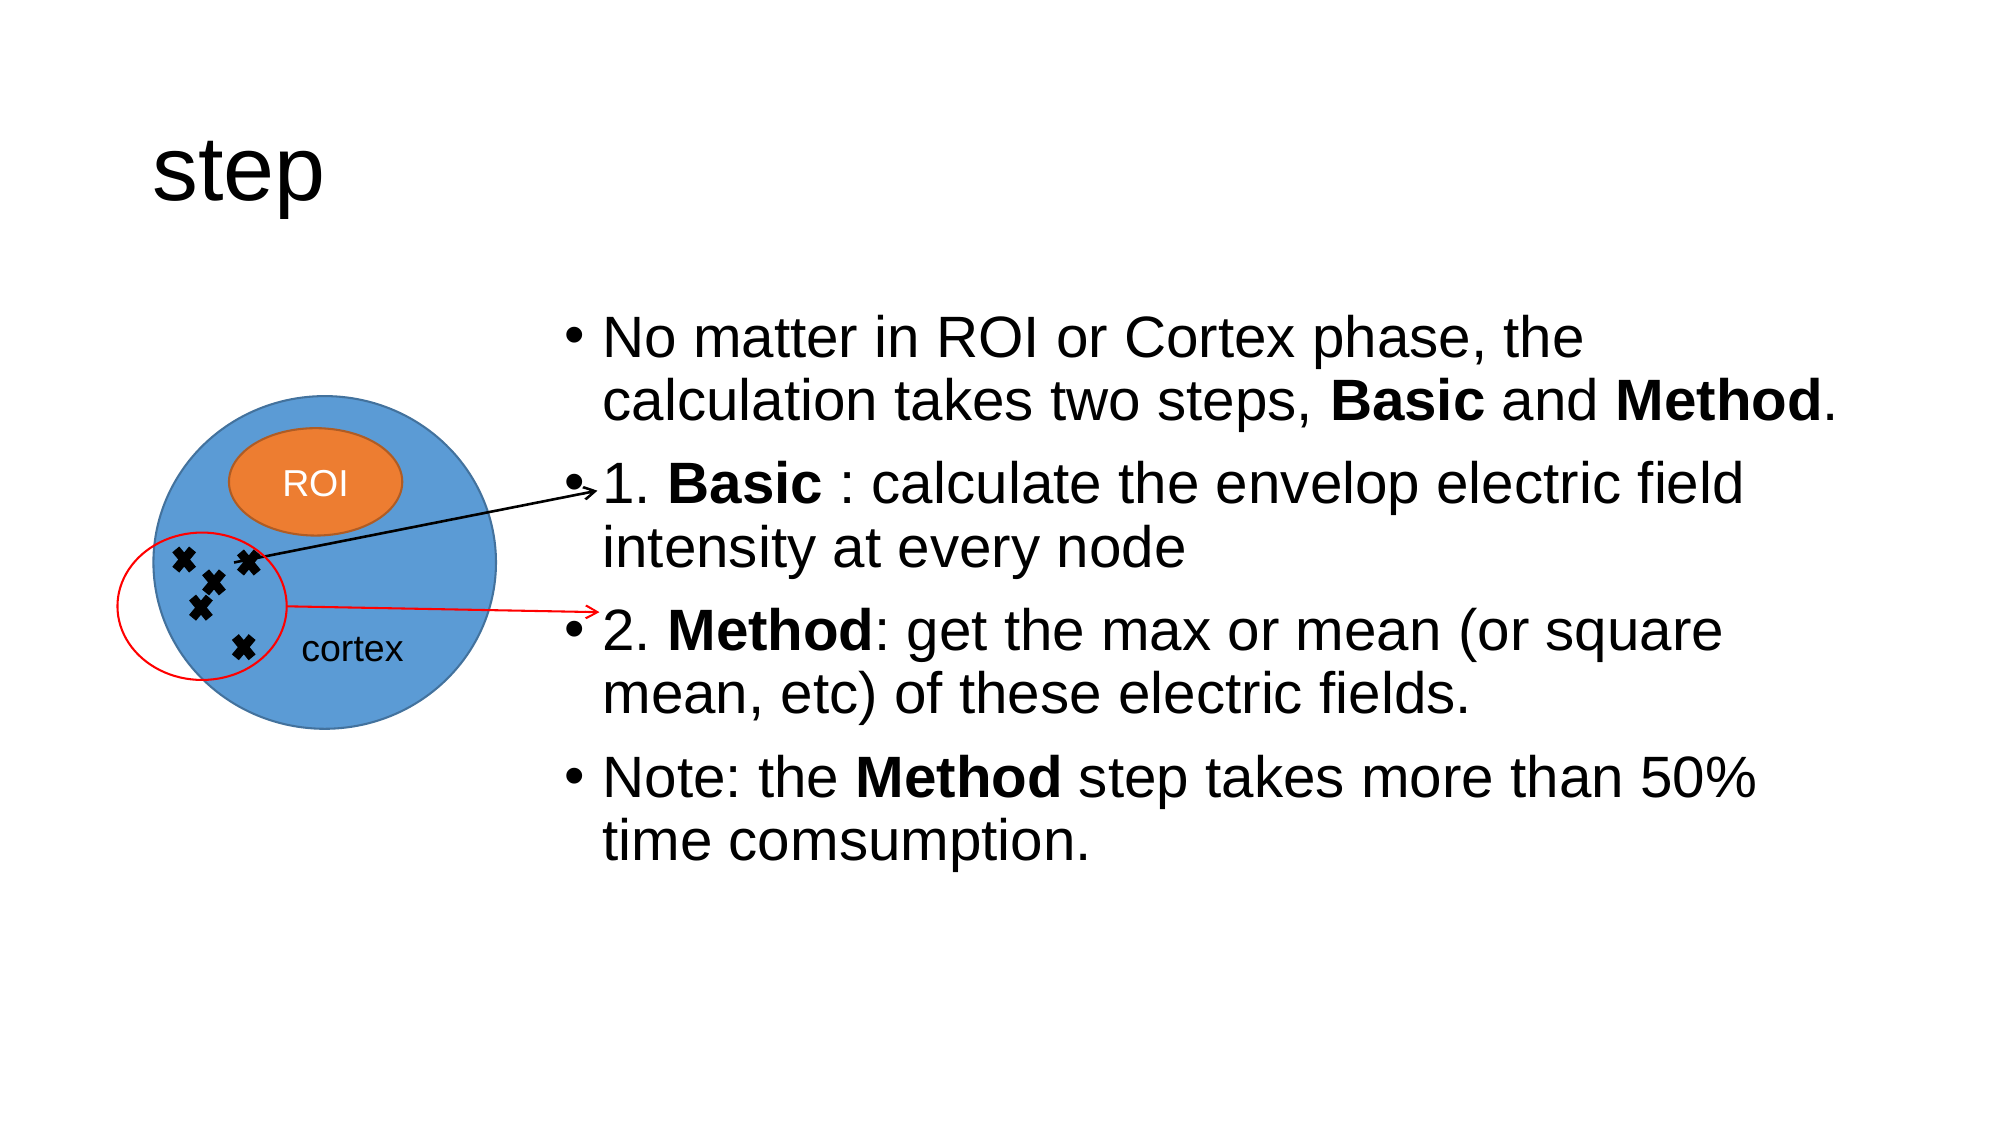

# step
No matter in ROI or Cortex phase, the calculation takes two steps, Basic and Method.
1. Basic : calculate the envelop electric field intensity at every node
2. Method: get the max or mean (or square mean, etc) of these electric fields.
Note: the Method step takes more than 50% time comsumption.

ROI
cortex